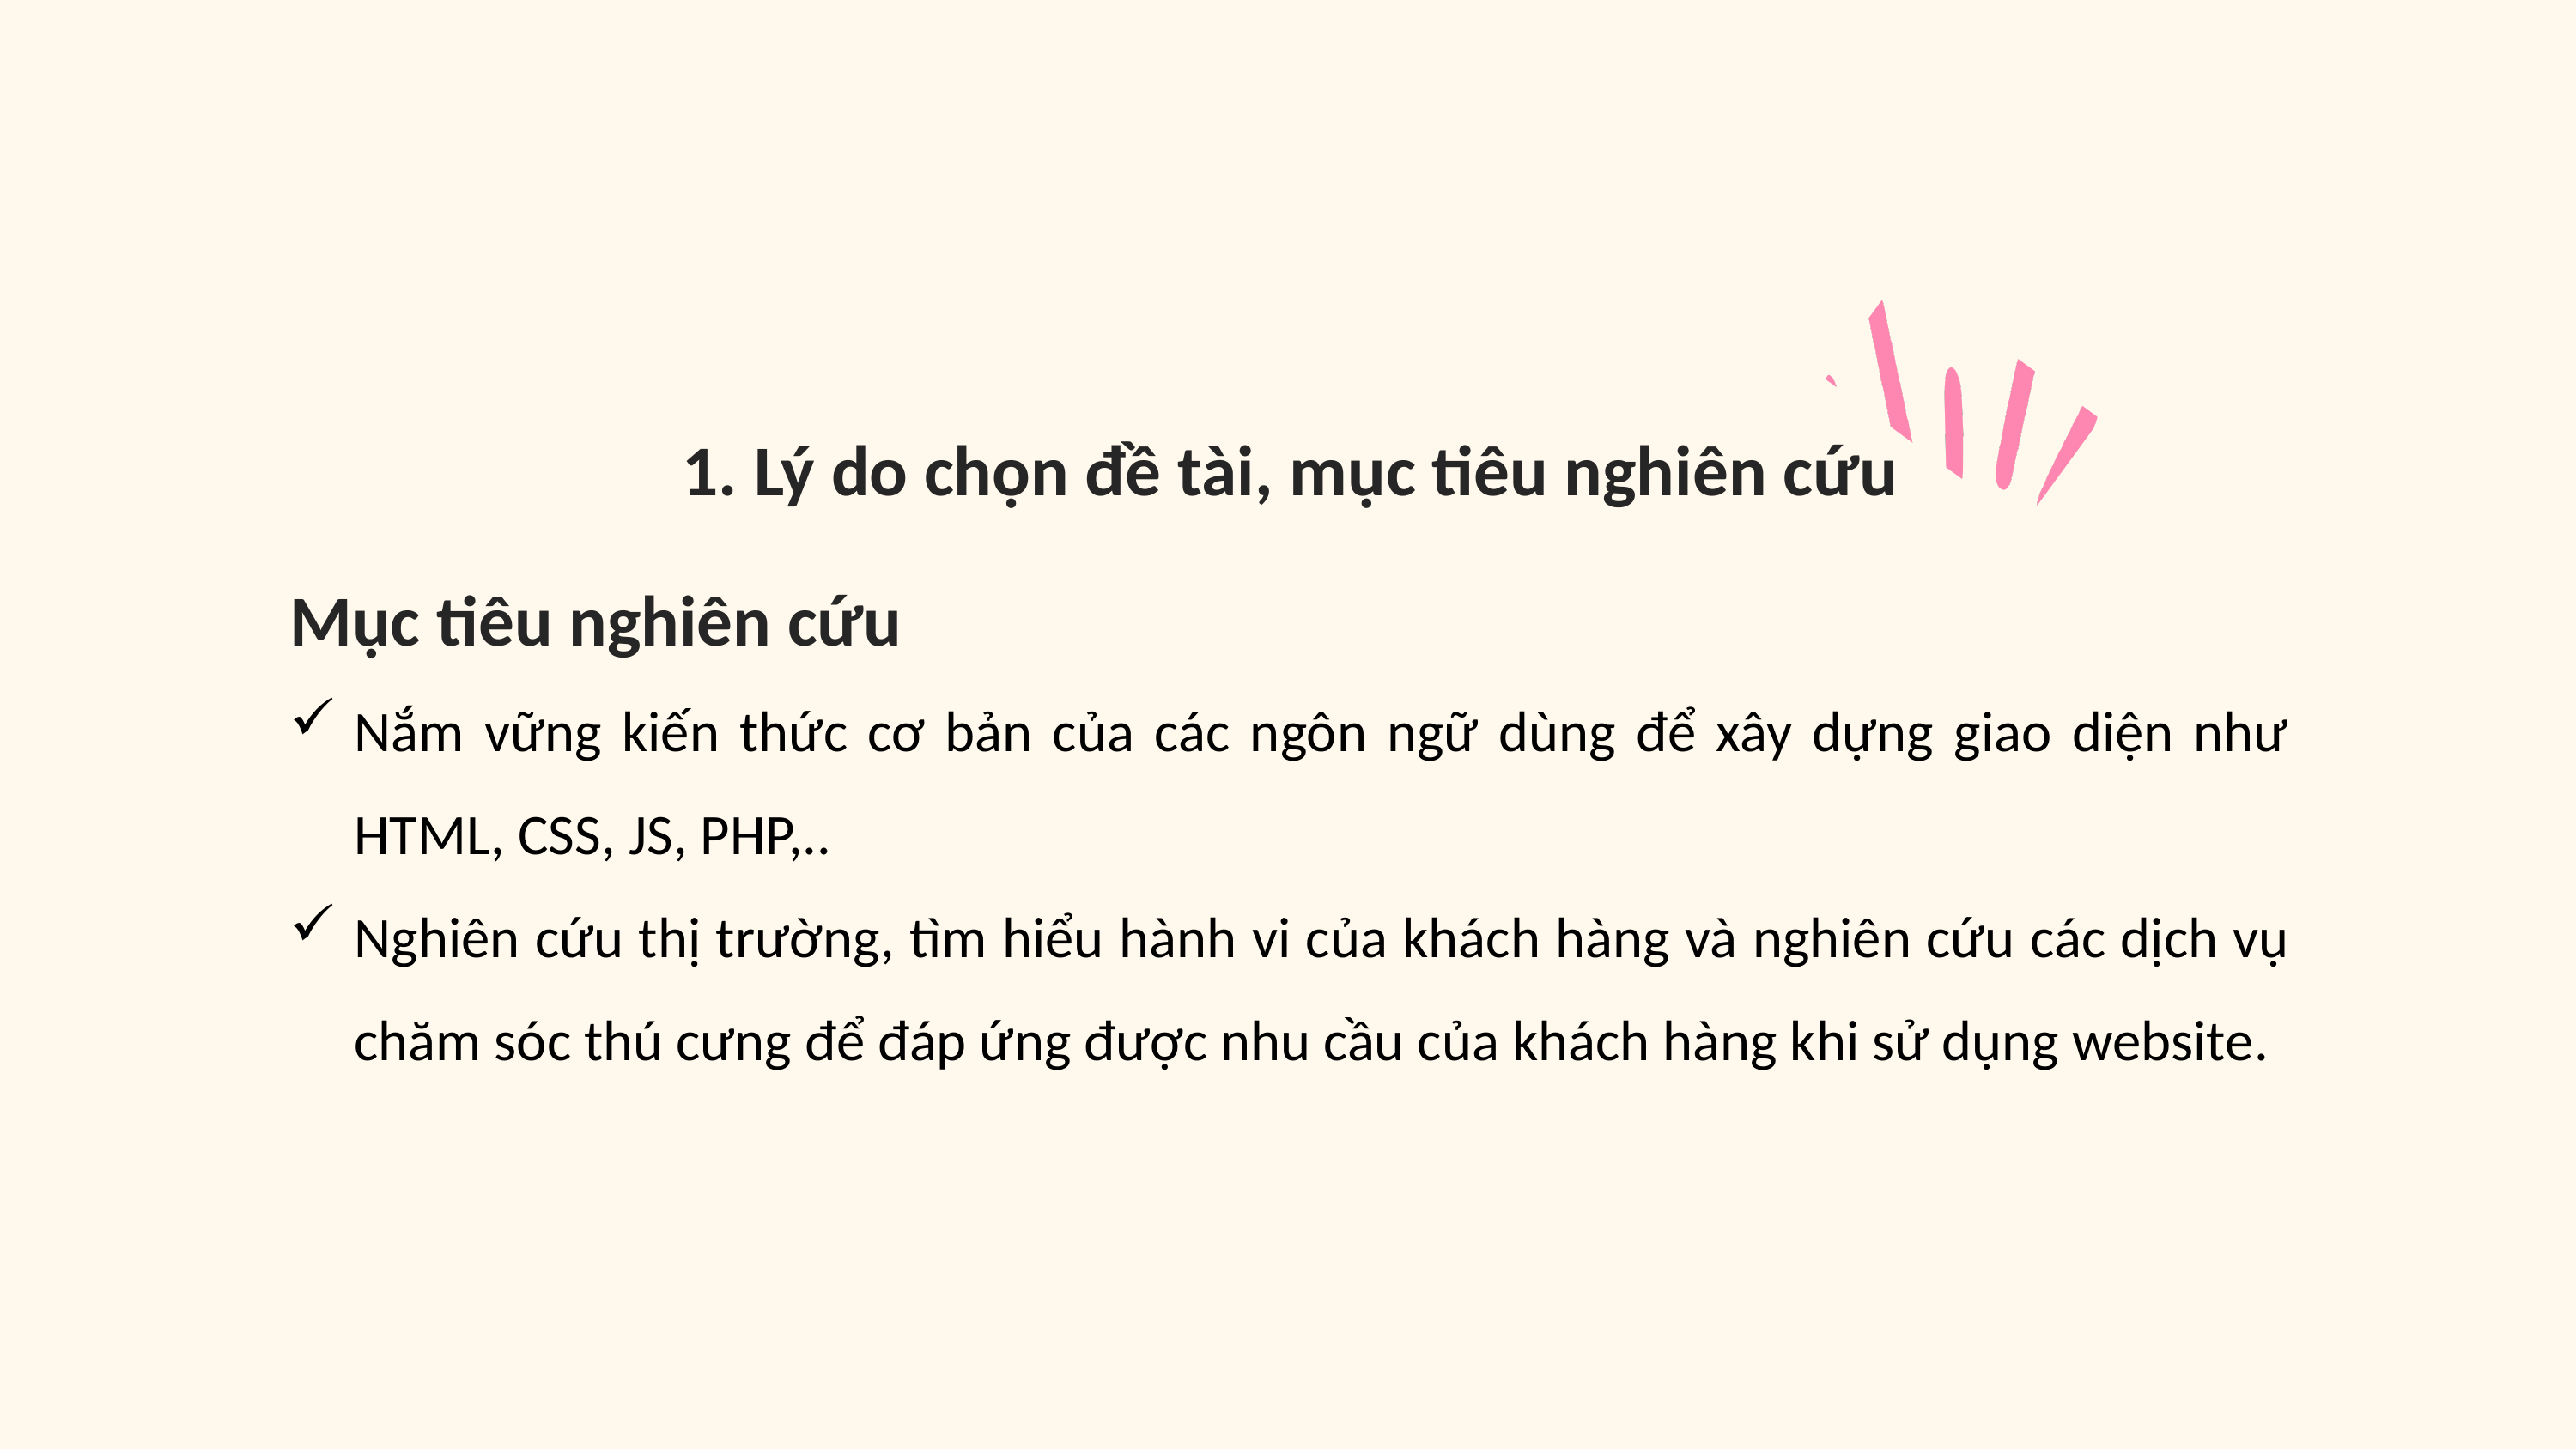

1. Lý do chọn đề tài, mục tiêu nghiên cứu
Mục tiêu nghiên cứu
Nắm vững kiến thức cơ bản của các ngôn ngữ dùng để xây dựng giao diện như HTML, CSS, JS, PHP,..
Nghiên cứu thị trường, tìm hiểu hành vi của khách hàng và nghiên cứu các dịch vụ chăm sóc thú cưng để đáp ứng được nhu cầu của khách hàng khi sử dụng website.